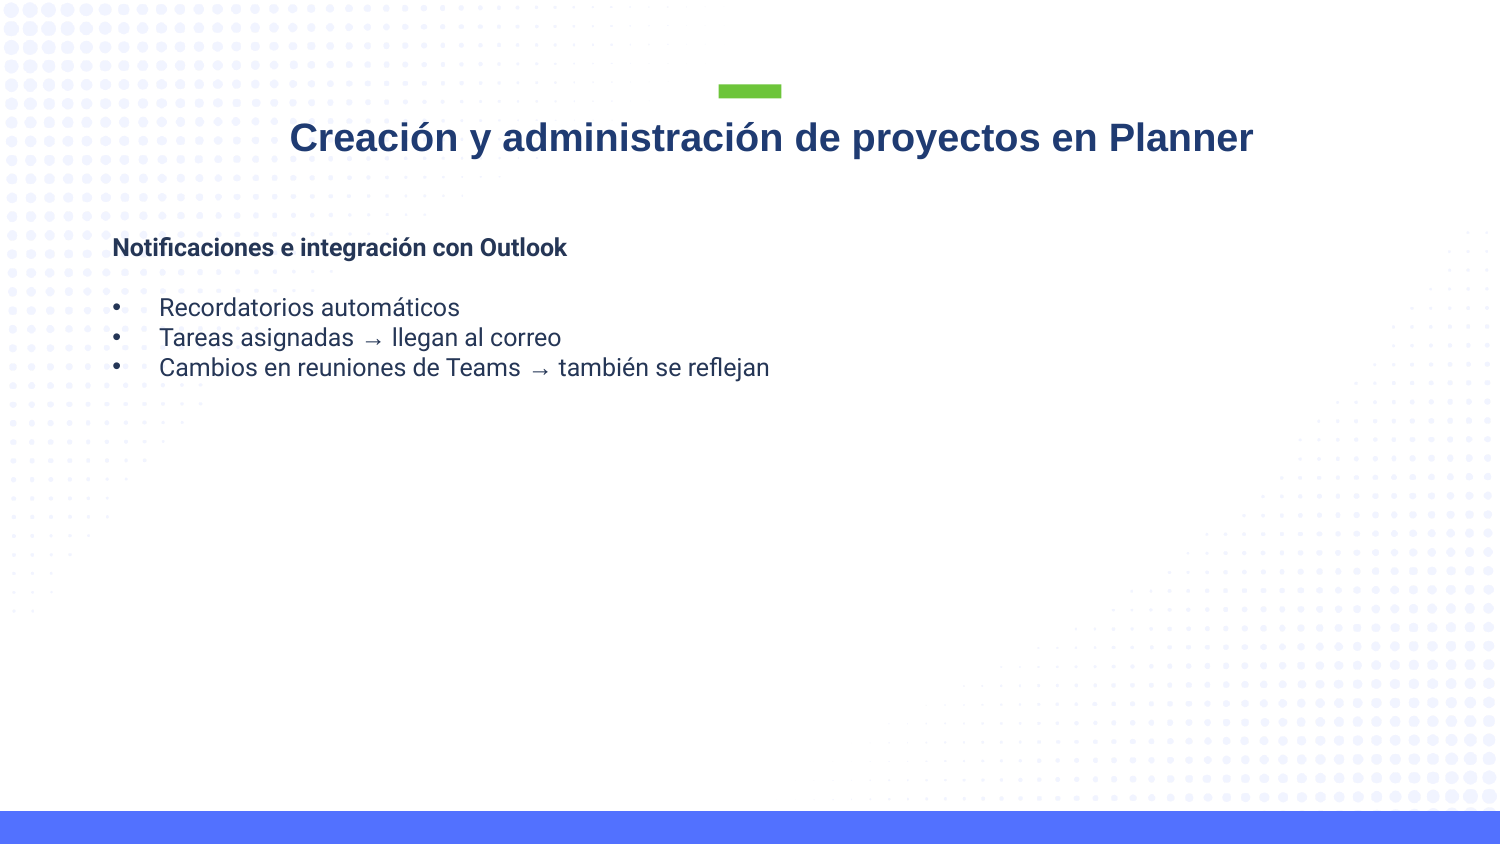

Creación y administración de proyectos en Planner
Notificaciones e integración con Outlook

Recordatorios automáticos
Tareas asignadas → llegan al correo
Cambios en reuniones de Teams → también se reflejan